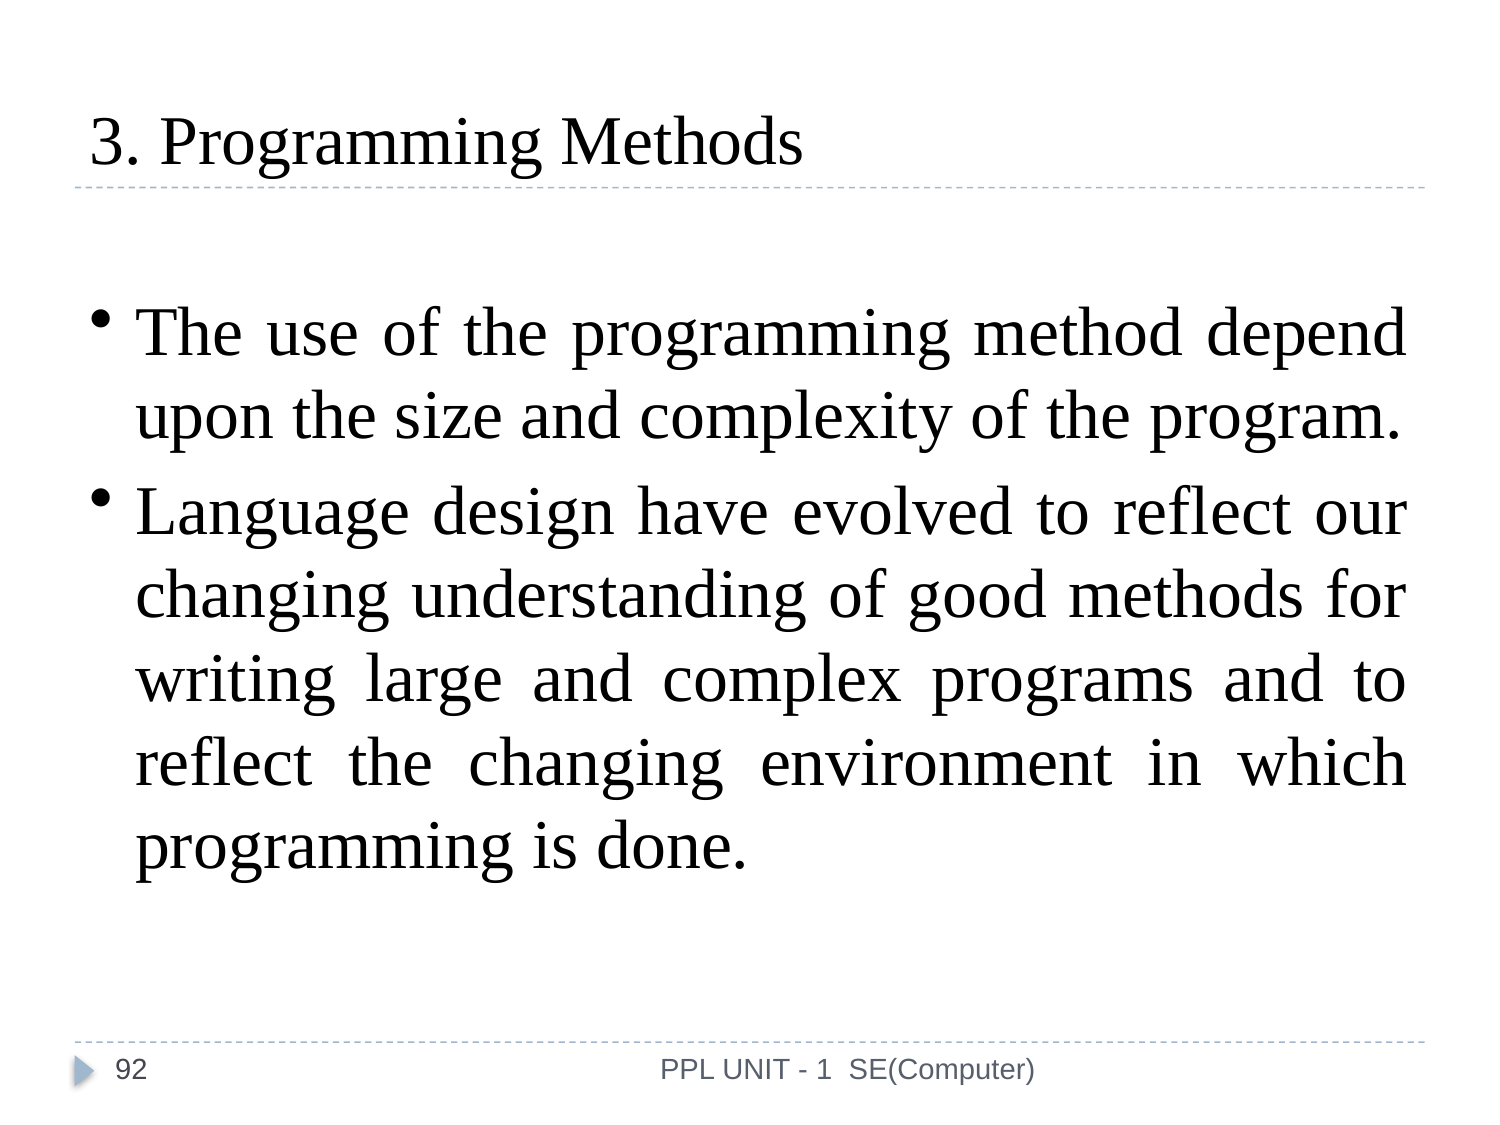

3. Programming Methods

The use of the programming method depend upon the size and complexity of the program.
Language design have evolved to reflect our changing understanding of good methods for writing large and complex programs and to reflect the changing environment in which programming is done.

92
PPL UNIT - 1  SE(Computer)